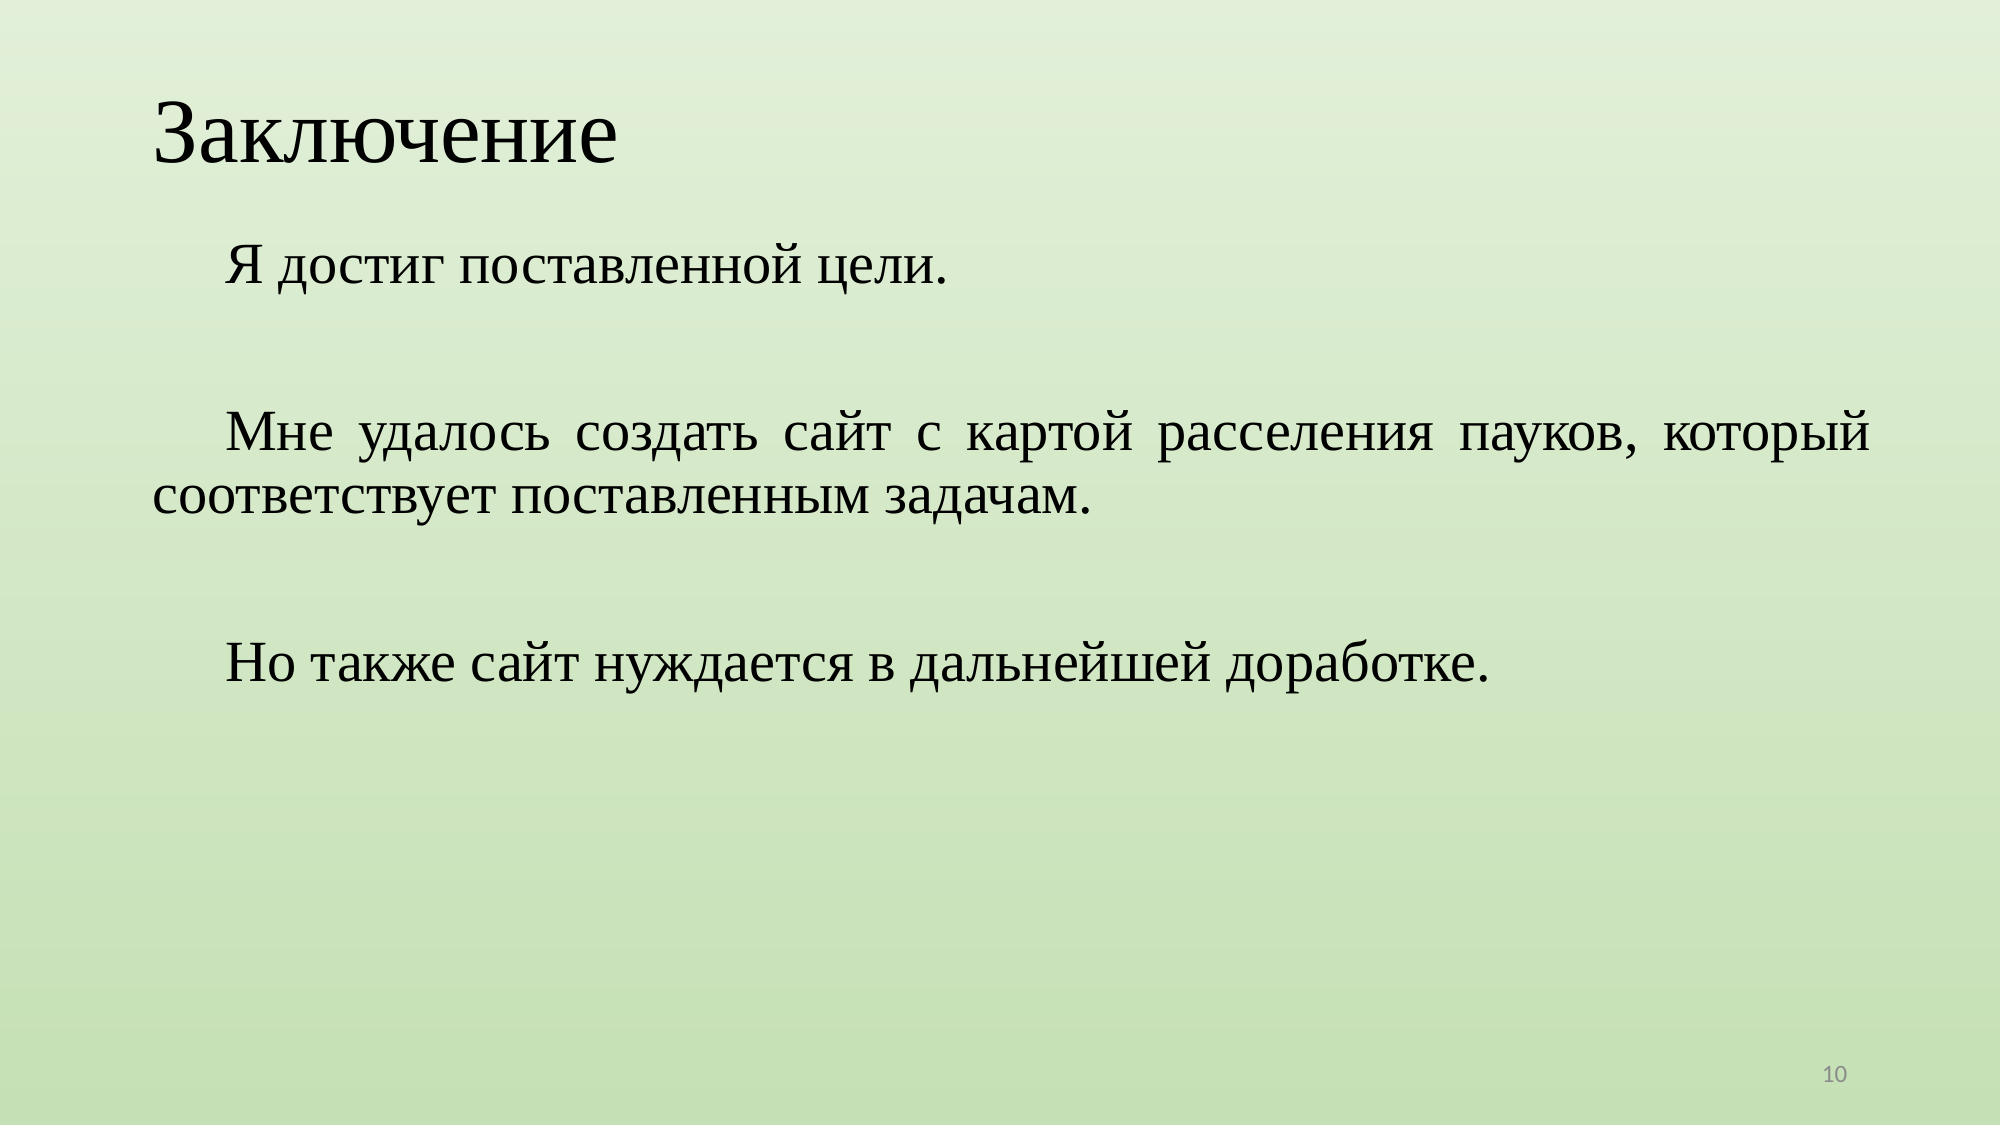

# Заключение
Я достиг поставленной цели.

Мне удалось создать сайт с картой расселения пауков, который соответствует поставленным задачам.

Но также сайт нуждается в дальнейшей доработке.
10